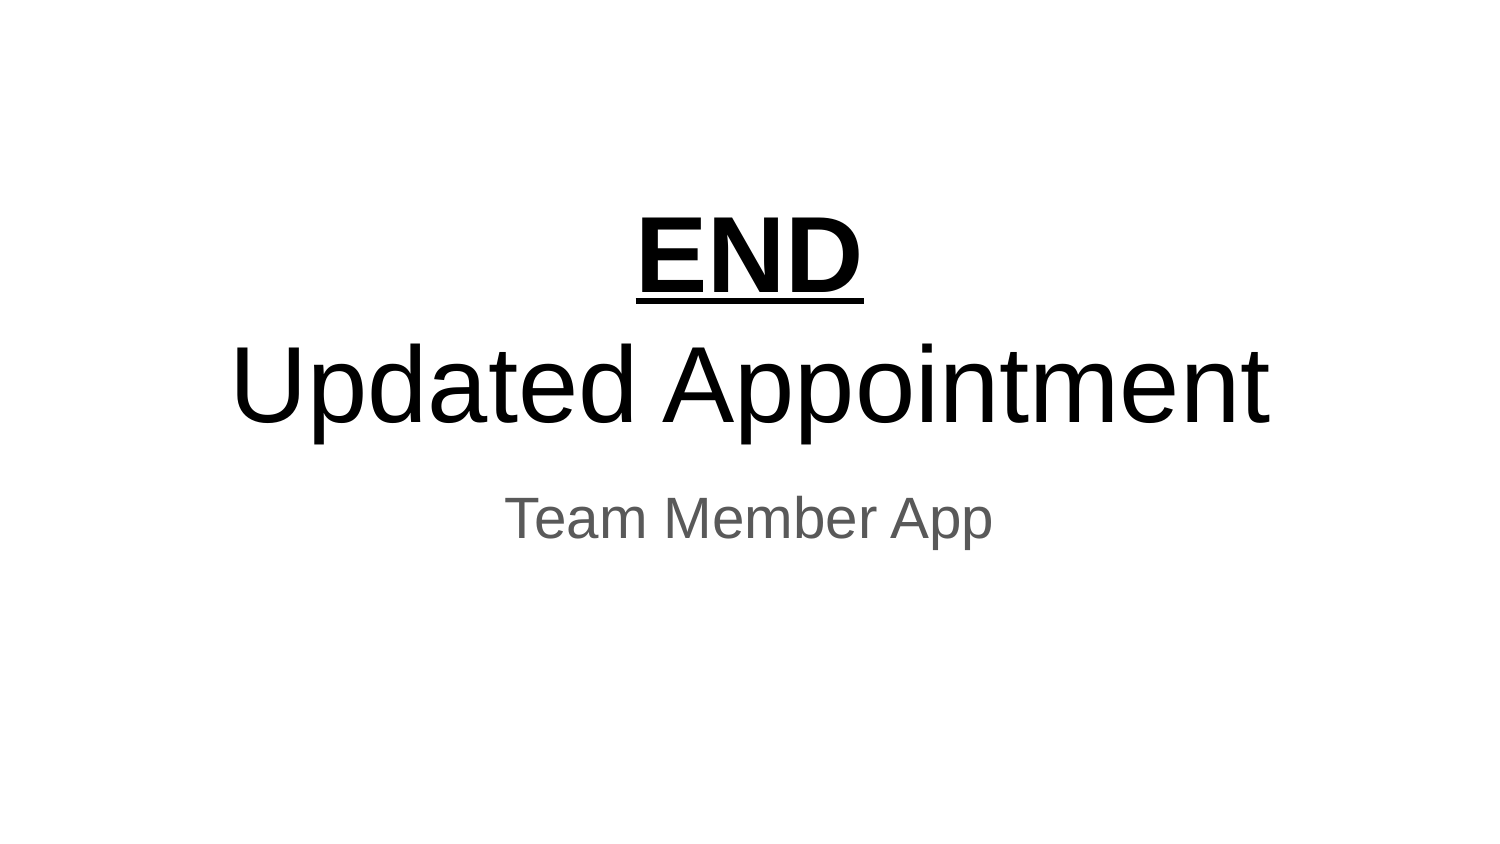

# END
Updated Appointment
Team Member App